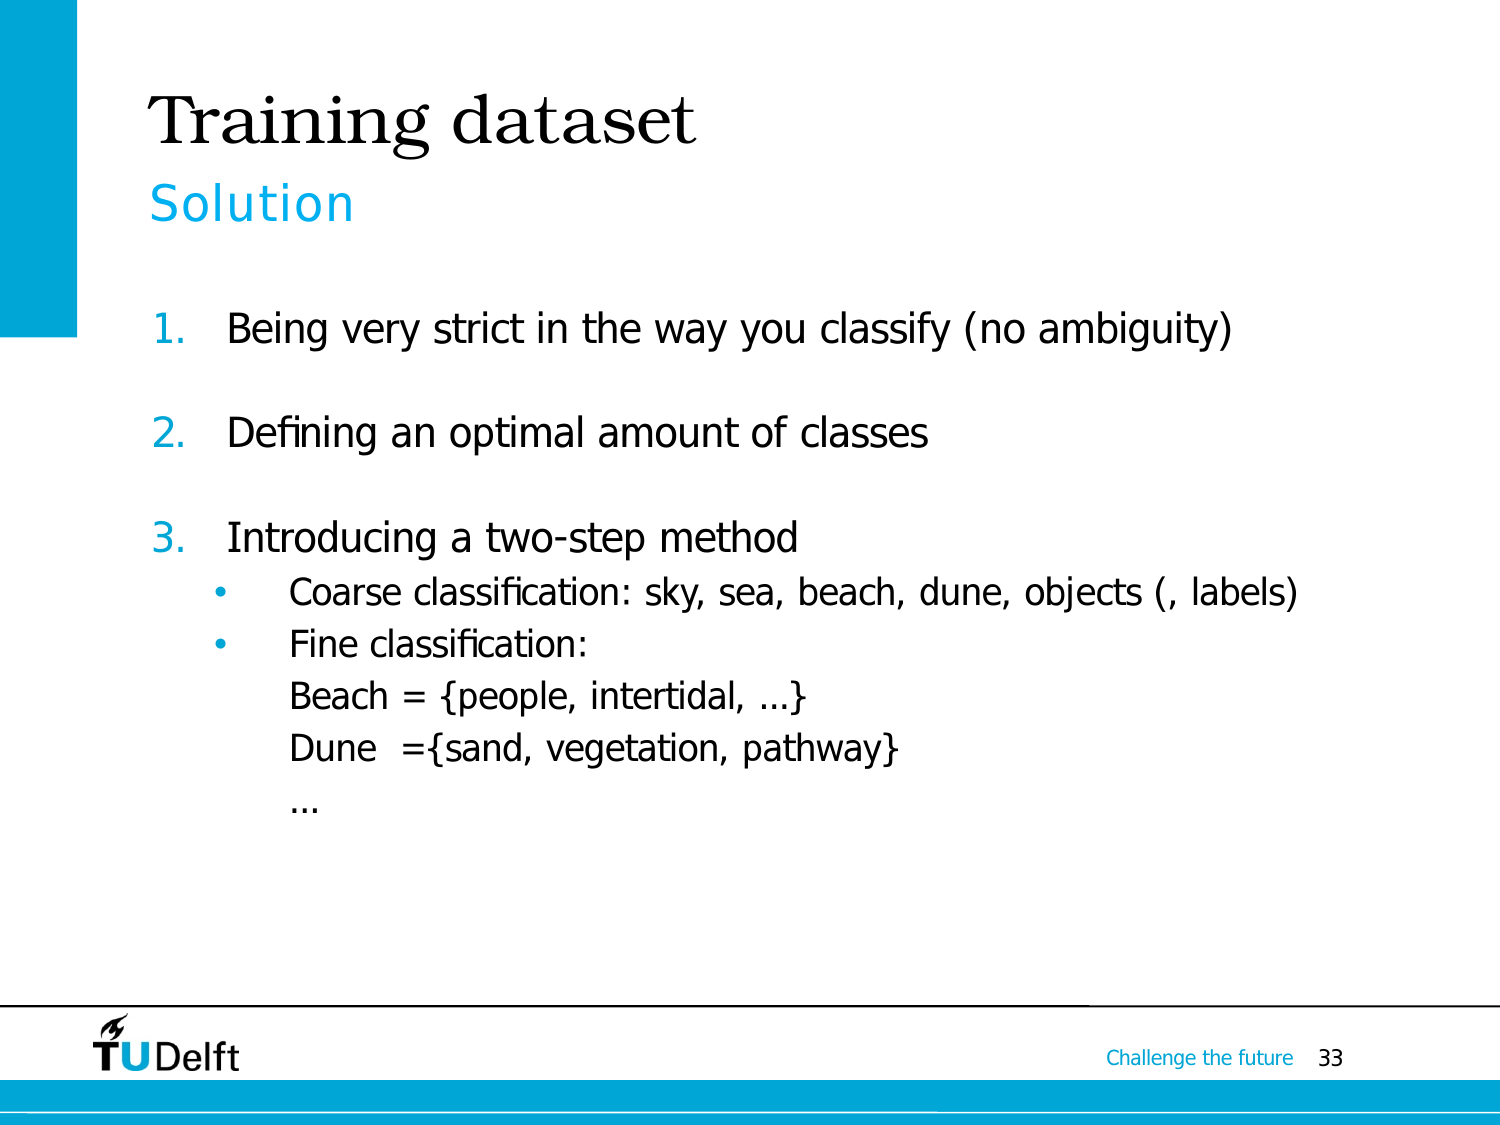

# Training dataset
Solution
Being very strict in the way you classify (no ambiguity)

Defining an optimal amount of classes

Introducing a two-step method
Coarse classification: sky, sea, beach, dune, objects (, labels)
Fine classification:
Beach = {people, intertidal, …}
Dune  ={sand, vegetation, pathway}
…